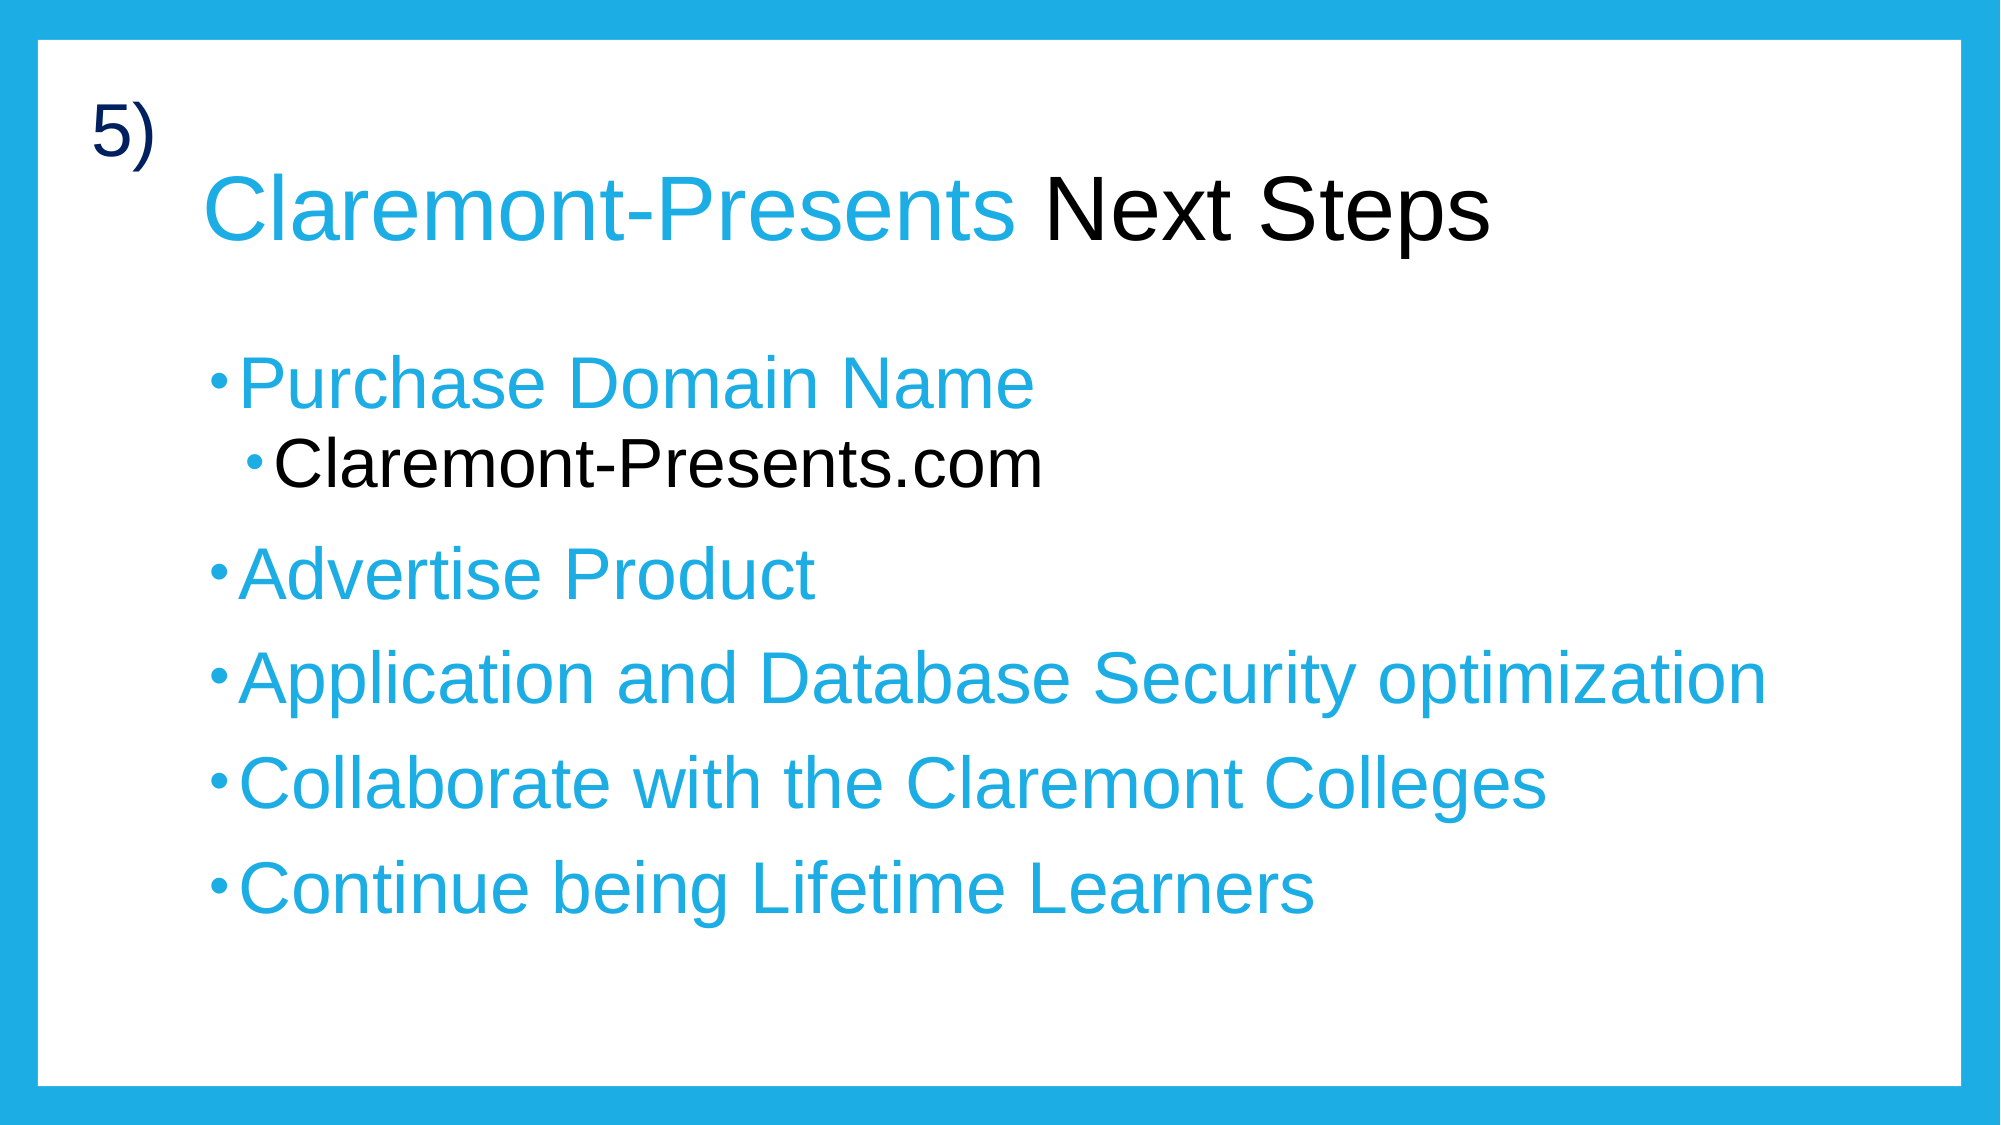

5)
# Claremont-Presents Next Steps
Purchase Domain Name
Claremont-Presents.com
Advertise Product
Application and Database Security optimization
Collaborate with the Claremont Colleges
Continue being Lifetime Learners